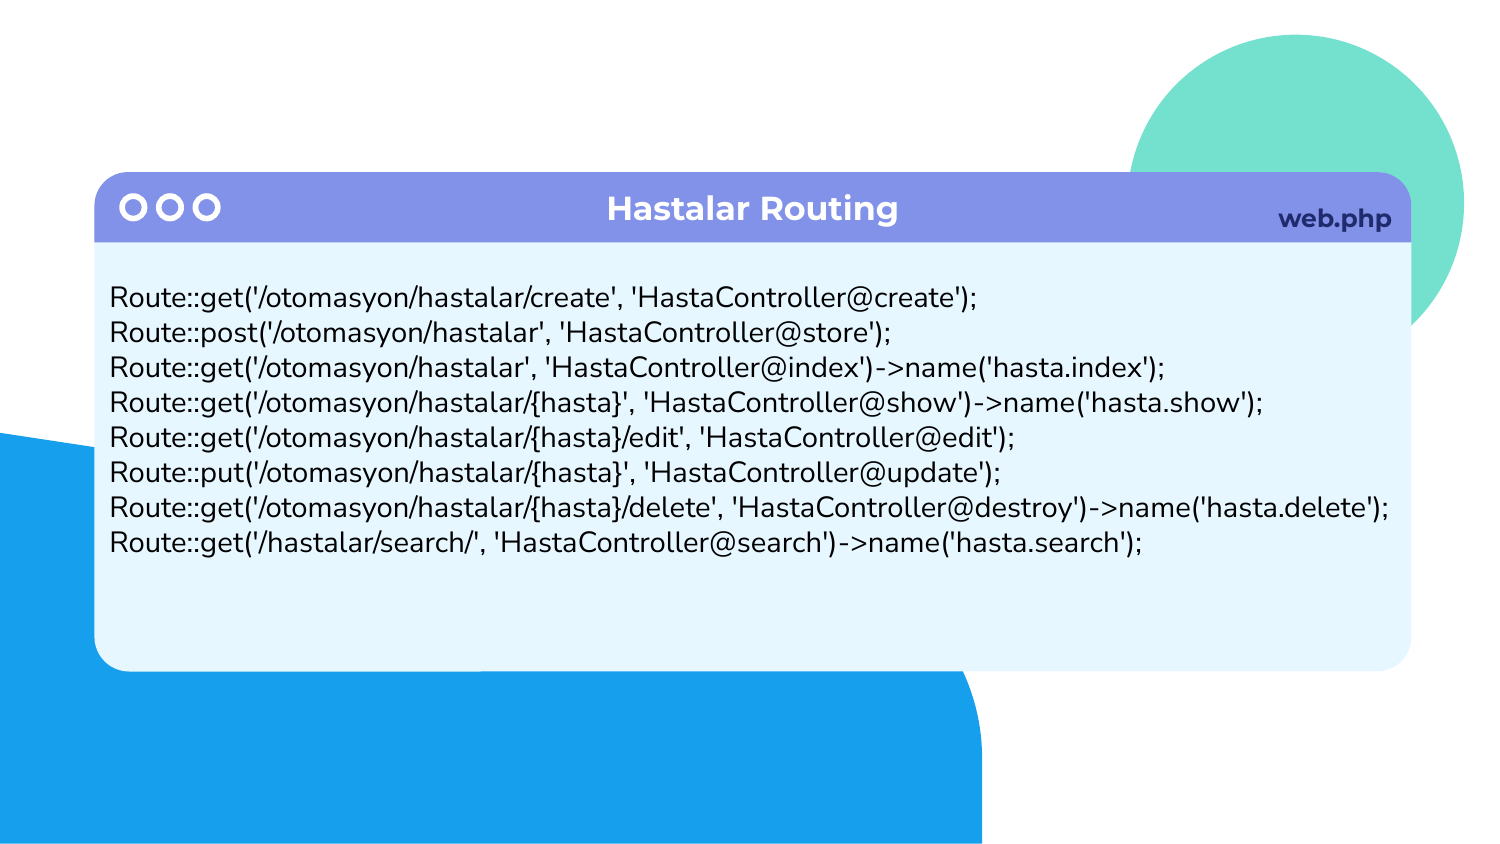

Hastalar Routing
# web.php

Route::get('/otomasyon/hastalar/create', 'HastaController@create');
Route::post('/otomasyon/hastalar', 'HastaController@store');
Route::get('/otomasyon/hastalar', 'HastaController@index')->name('hasta.index');
Route::get('/otomasyon/hastalar/{hasta}', 'HastaController@show')->name('hasta.show');
Route::get('/otomasyon/hastalar/{hasta}/edit', 'HastaController@edit');
Route::put('/otomasyon/hastalar/{hasta}', 'HastaController@update');
Route::get('/otomasyon/hastalar/{hasta}/delete', 'HastaController@destroy')->name('hasta.delete');
Route::get('/hastalar/search/', 'HastaController@search')->name('hasta.search');